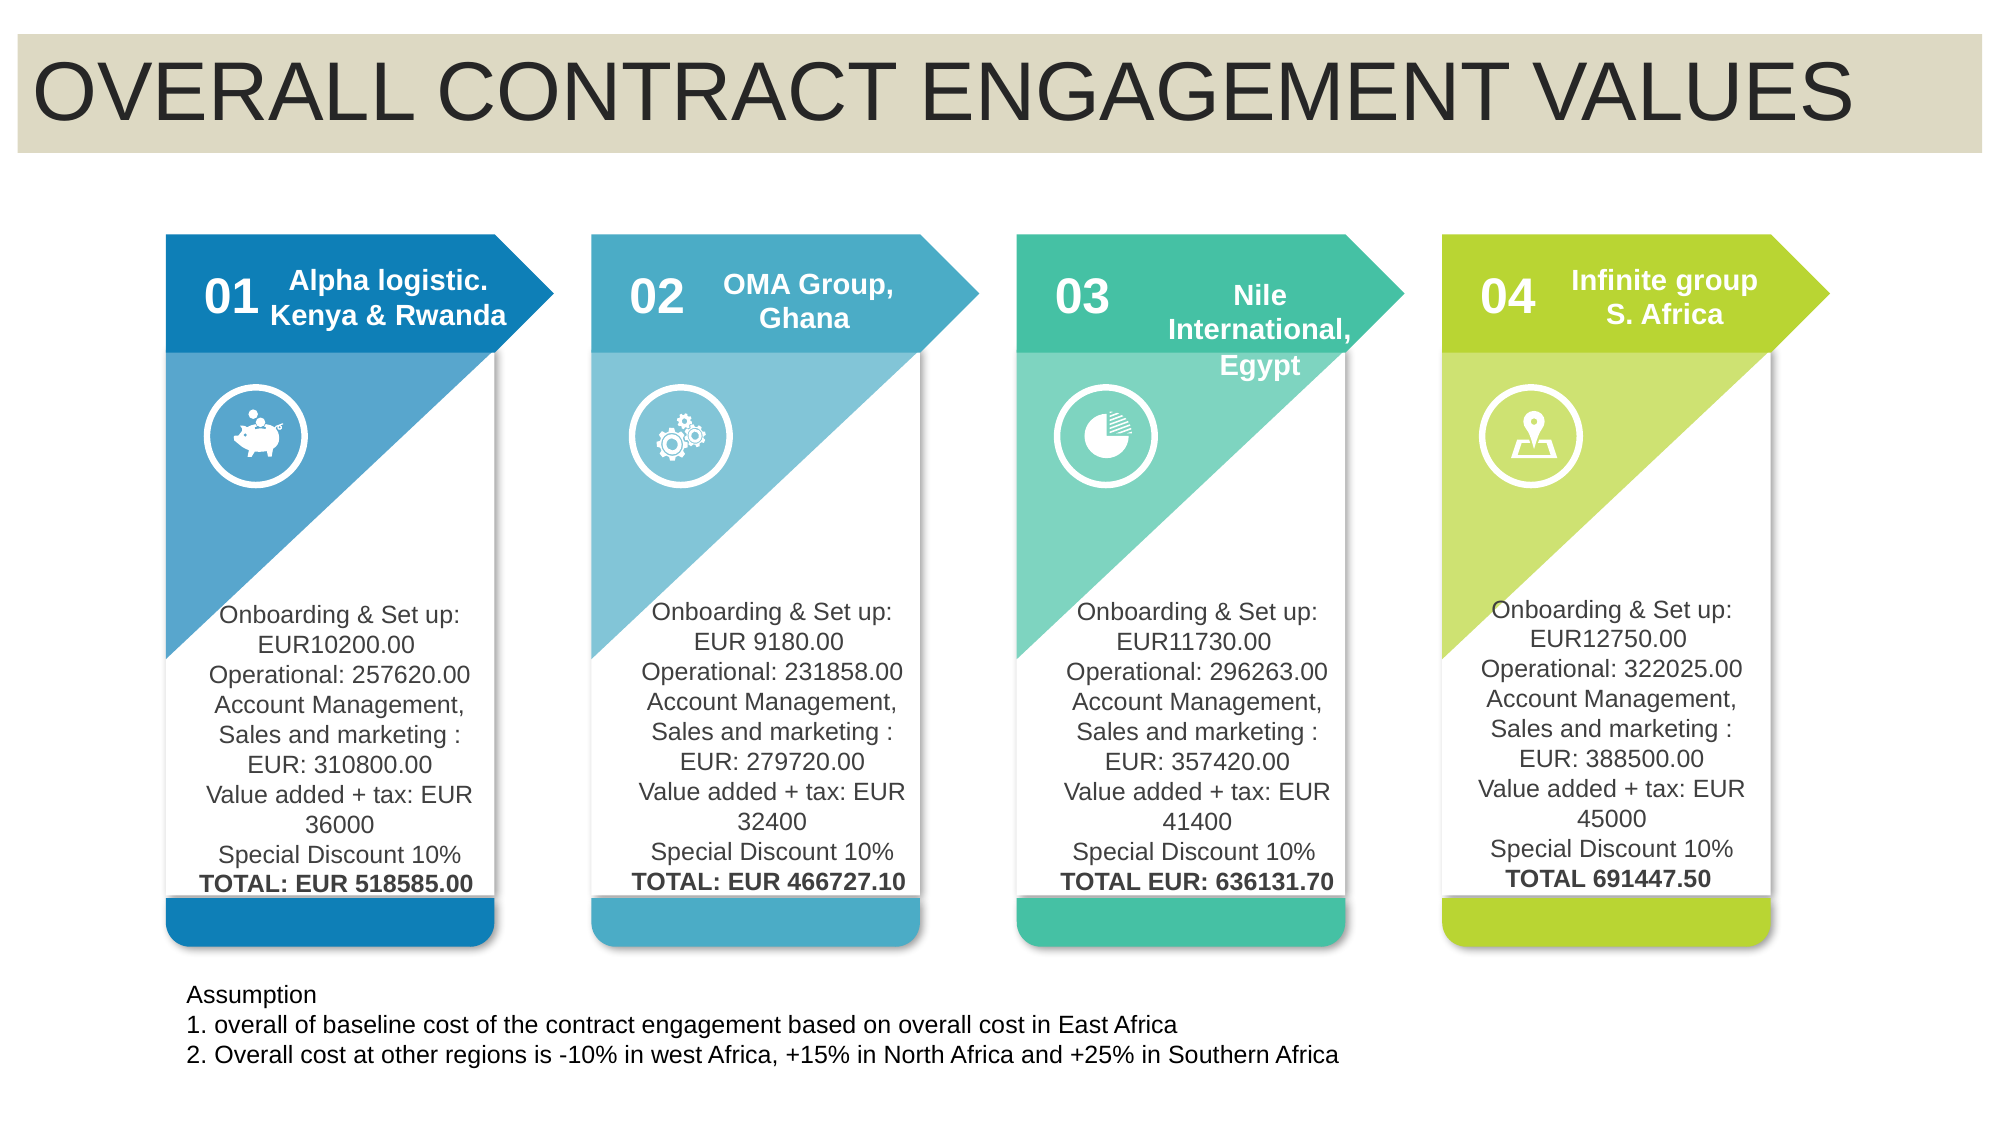

OVERALL CONTRACT ENGAGEMENT VALUES

Infinite group S. Africa
Alpha logistic. Kenya & Rwanda
01
02
03
04
OMA Group, Ghana
Nile International, Egypt

Onboarding & Set up: EUR12750.00
Operational: 322025.00
Account Management, Sales and marketing : EUR: 388500.00
Value added + tax: EUR 45000
Special Discount 10%
TOTAL 691447.50
Onboarding & Set up: EUR 9180.00
Operational: 231858.00
Account Management, Sales and marketing : EUR: 279720.00
Value added + tax: EUR 32400
Special Discount 10%
TOTAL: EUR 466727.10
Onboarding & Set up: EUR11730.00
Operational: 296263.00
Account Management, Sales and marketing : EUR: 357420.00
Value added + tax: EUR 41400
Special Discount 10%
TOTAL EUR: 636131.70
Onboarding & Set up: EUR10200.00
Operational: 257620.00
Account Management, Sales and marketing : EUR: 310800.00
Value added + tax: EUR 36000
Special Discount 10%
TOTAL: EUR 518585.00

Assumption
1. overall of baseline cost of the contract engagement based on overall cost in East Africa
2. Overall cost at other regions is -10% in west Africa, +15% in North Africa and +25% in Southern Africa